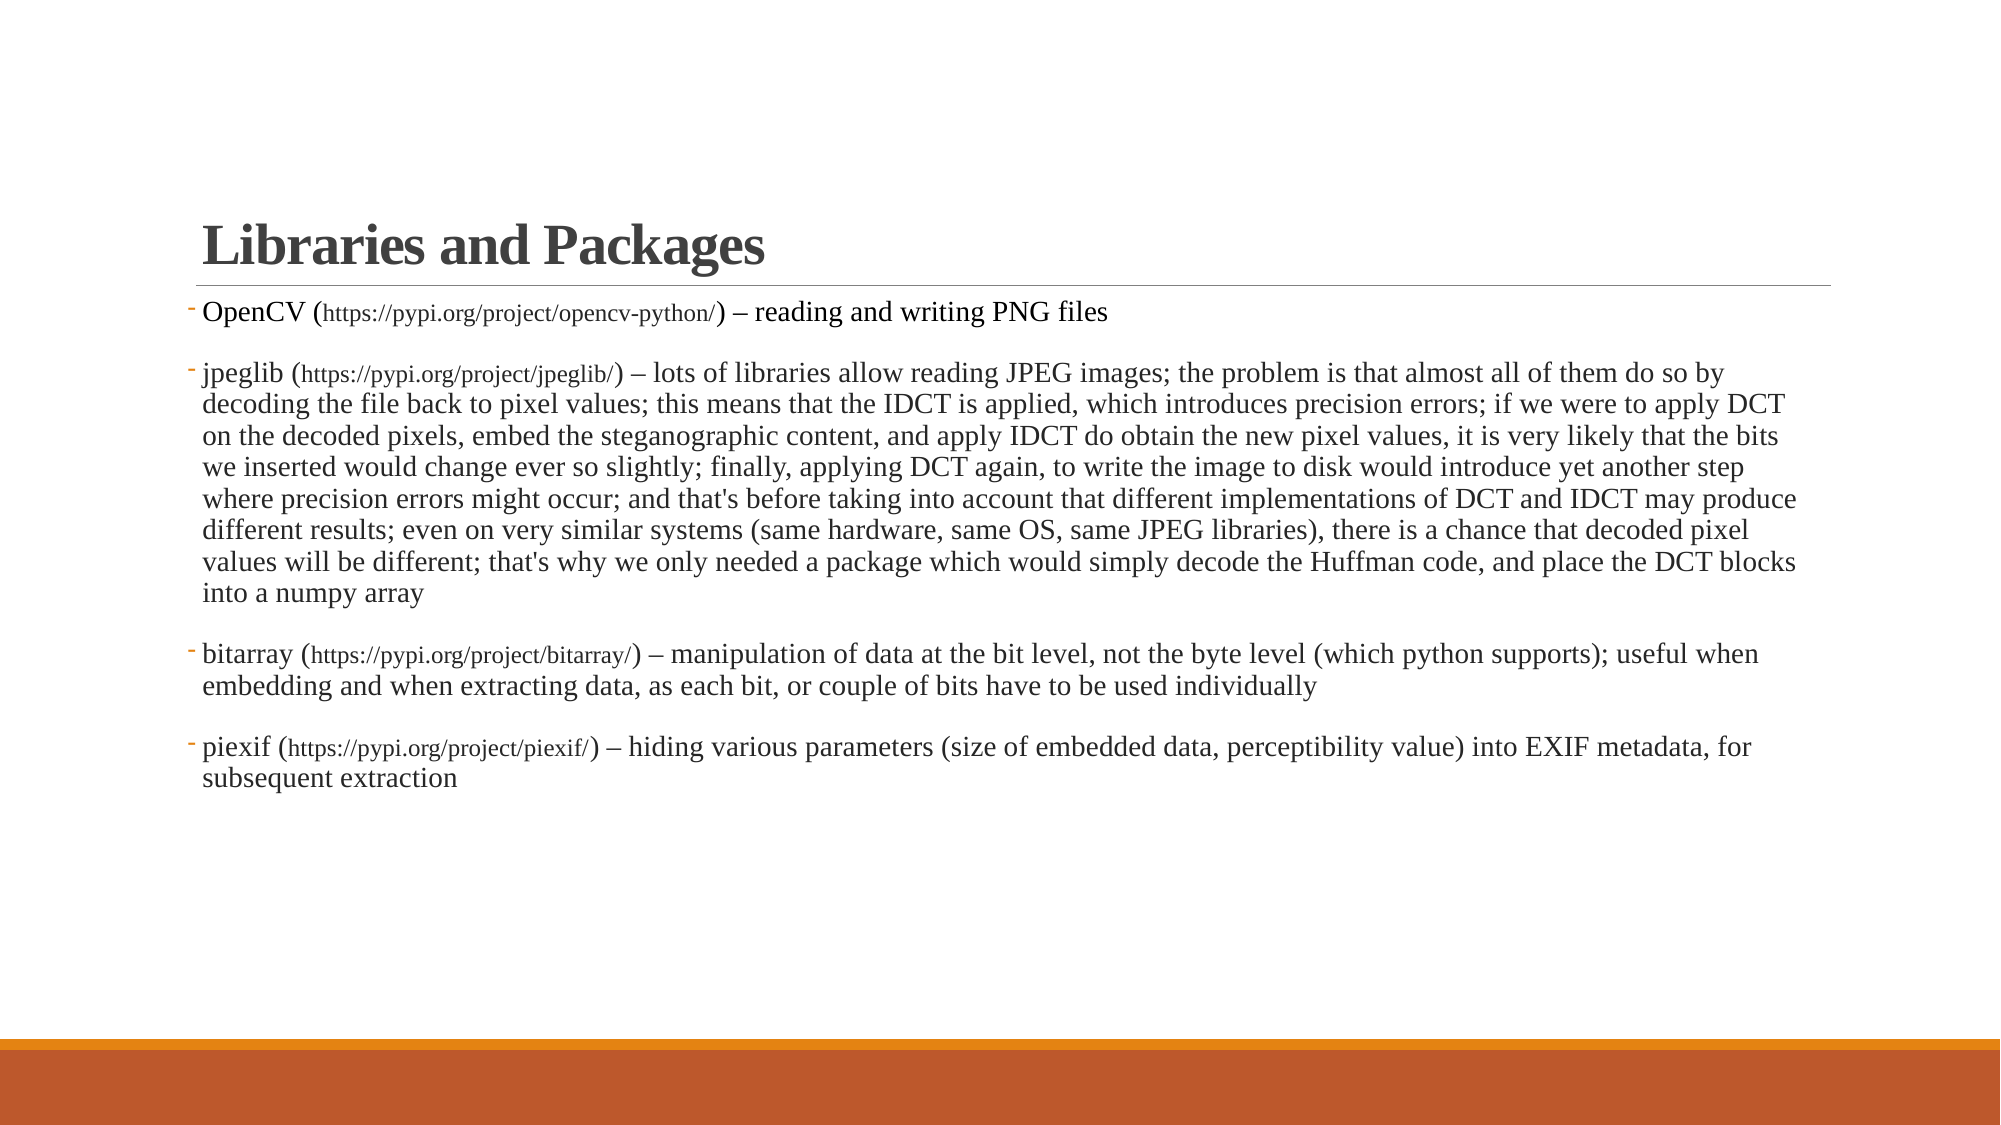

# Libraries and Packages
OpenCV (https://pypi.org/project/opencv-python/) – reading and writing PNG files
jpeglib (https://pypi.org/project/jpeglib/) – lots of libraries allow reading JPEG images; the problem is that almost all of them do so by decoding the file back to pixel values; this means that the IDCT is applied, which introduces precision errors; if we were to apply DCT on the decoded pixels, embed the steganographic content, and apply IDCT do obtain the new pixel values, it is very likely that the bits we inserted would change ever so slightly; finally, applying DCT again, to write the image to disk would introduce yet another step where precision errors might occur; and that's before taking into account that different implementations of DCT and IDCT may produce different results; even on very similar systems (same hardware, same OS, same JPEG libraries), there is a chance that decoded pixel values will be different; that's why we only needed a package which would simply decode the Huffman code, and place the DCT blocks into a numpy array
bitarray (https://pypi.org/project/bitarray/) – manipulation of data at the bit level, not the byte level (which python supports); useful when embedding and when extracting data, as each bit, or couple of bits have to be used individually
piexif (https://pypi.org/project/piexif/) – hiding various parameters (size of embedded data, perceptibility value) into EXIF metadata, for subsequent extraction